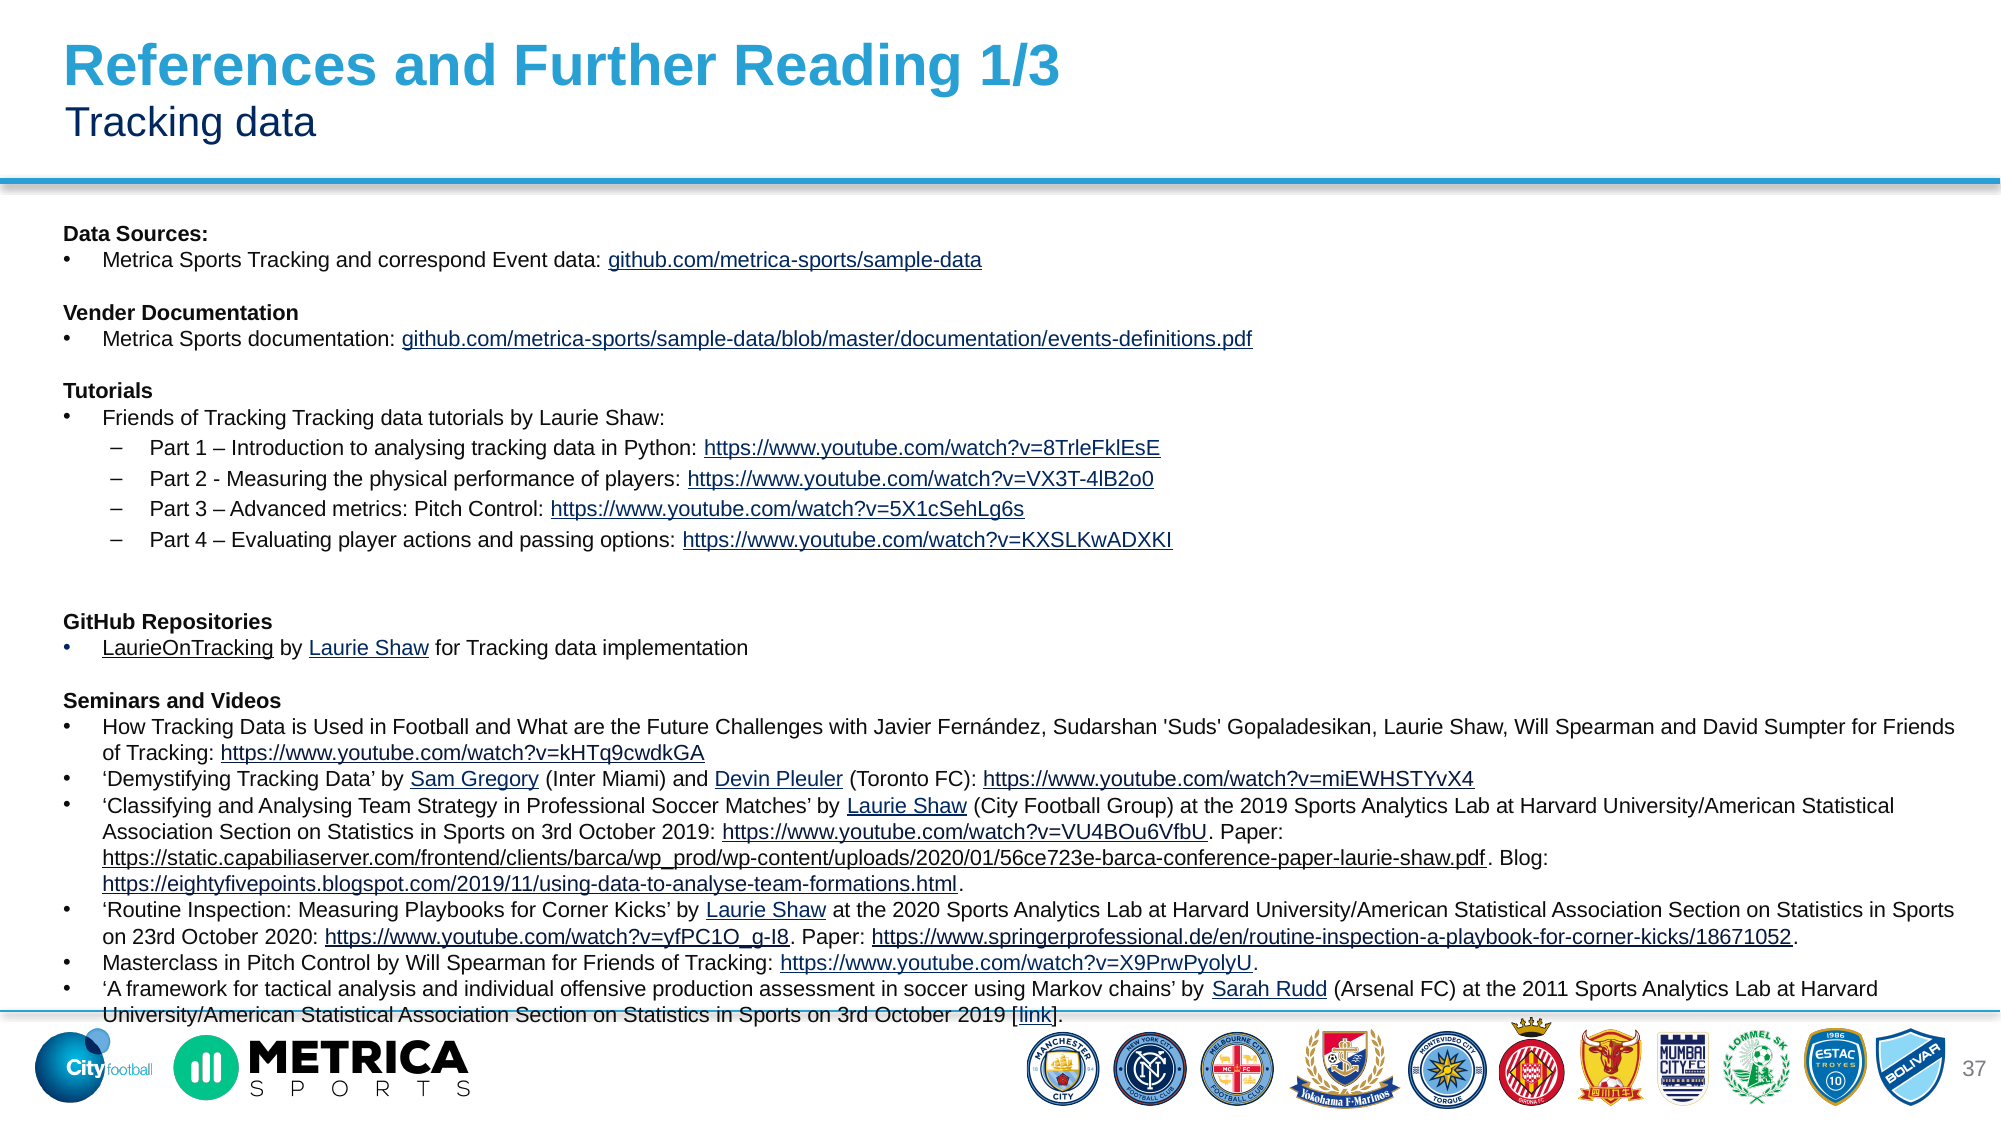

References and Further Reading 1/3
Tracking data
Data Sources:
Metrica Sports Tracking and correspond Event data: github.com/metrica-sports/sample-data

Vender Documentation
Metrica Sports documentation: github.com/metrica-sports/sample-data/blob/master/documentation/events-definitions.pdf

Tutorials
Friends of Tracking Tracking data tutorials by Laurie Shaw:
Part 1 – Introduction to analysing tracking data in Python: https://www.youtube.com/watch?v=8TrleFklEsE
Part 2 - Measuring the physical performance of players: https://www.youtube.com/watch?v=VX3T-4lB2o0
Part 3 – Advanced metrics: Pitch Control: https://www.youtube.com/watch?v=5X1cSehLg6s
Part 4 – Evaluating player actions and passing options: https://www.youtube.com/watch?v=KXSLKwADXKI

GitHub Repositories
LaurieOnTracking by Laurie Shaw for Tracking data implementation

Seminars and Videos
How Tracking Data is Used in Football and What are the Future Challenges with Javier Fernández, Sudarshan 'Suds' Gopaladesikan, Laurie Shaw, Will Spearman and David Sumpter for Friends of Tracking: https://www.youtube.com/watch?v=kHTq9cwdkGA
‘Demystifying Tracking Data’ by Sam Gregory (Inter Miami) and Devin Pleuler (Toronto FC): https://www.youtube.com/watch?v=miEWHSTYvX4
‘Classifying and Analysing Team Strategy in Professional Soccer Matches’ by Laurie Shaw (City Football Group) at the 2019 Sports Analytics Lab at Harvard University/American Statistical Association Section on Statistics in Sports on 3rd October 2019: https://www.youtube.com/watch?v=VU4BOu6VfbU. Paper: https://static.capabiliaserver.com/frontend/clients/barca/wp_prod/wp-content/uploads/2020/01/56ce723e-barca-conference-paper-laurie-shaw.pdf. Blog: https://eightyfivepoints.blogspot.com/2019/11/using-data-to-analyse-team-formations.html.
‘Routine Inspection: Measuring Playbooks for Corner Kicks’ by Laurie Shaw at the 2020 Sports Analytics Lab at Harvard University/American Statistical Association Section on Statistics in Sports on 23rd October 2020: https://www.youtube.com/watch?v=yfPC1O_g-I8. Paper: https://www.springerprofessional.de/en/routine-inspection-a-playbook-for-corner-kicks/18671052.
Masterclass in Pitch Control by Will Spearman for Friends of Tracking: https://www.youtube.com/watch?v=X9PrwPyolyU.
‘A framework for tactical analysis and individual offensive production assessment in soccer using Markov chains’ by Sarah Rudd (Arsenal FC) at the 2011 Sports Analytics Lab at Harvard University/American Statistical Association Section on Statistics in Sports on 3rd October 2019 [link].

37